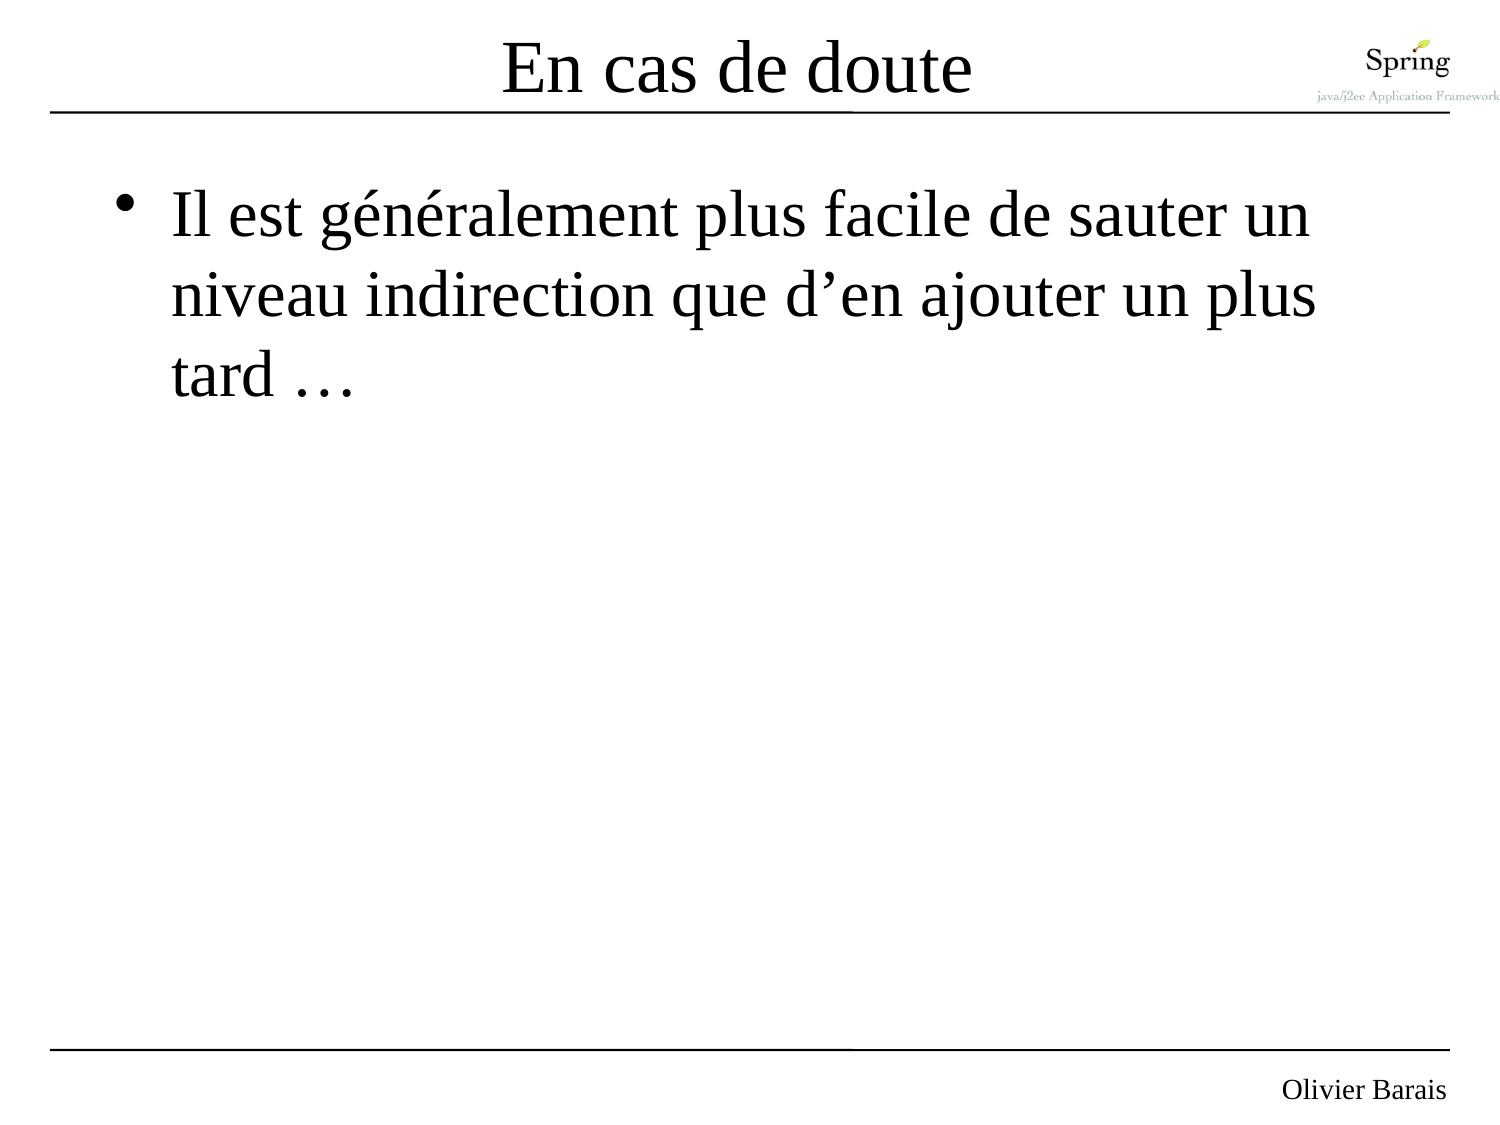

# En cas de doute
Il est généralement plus facile de sauter un niveau indirection que d’en ajouter un plus tard …
55